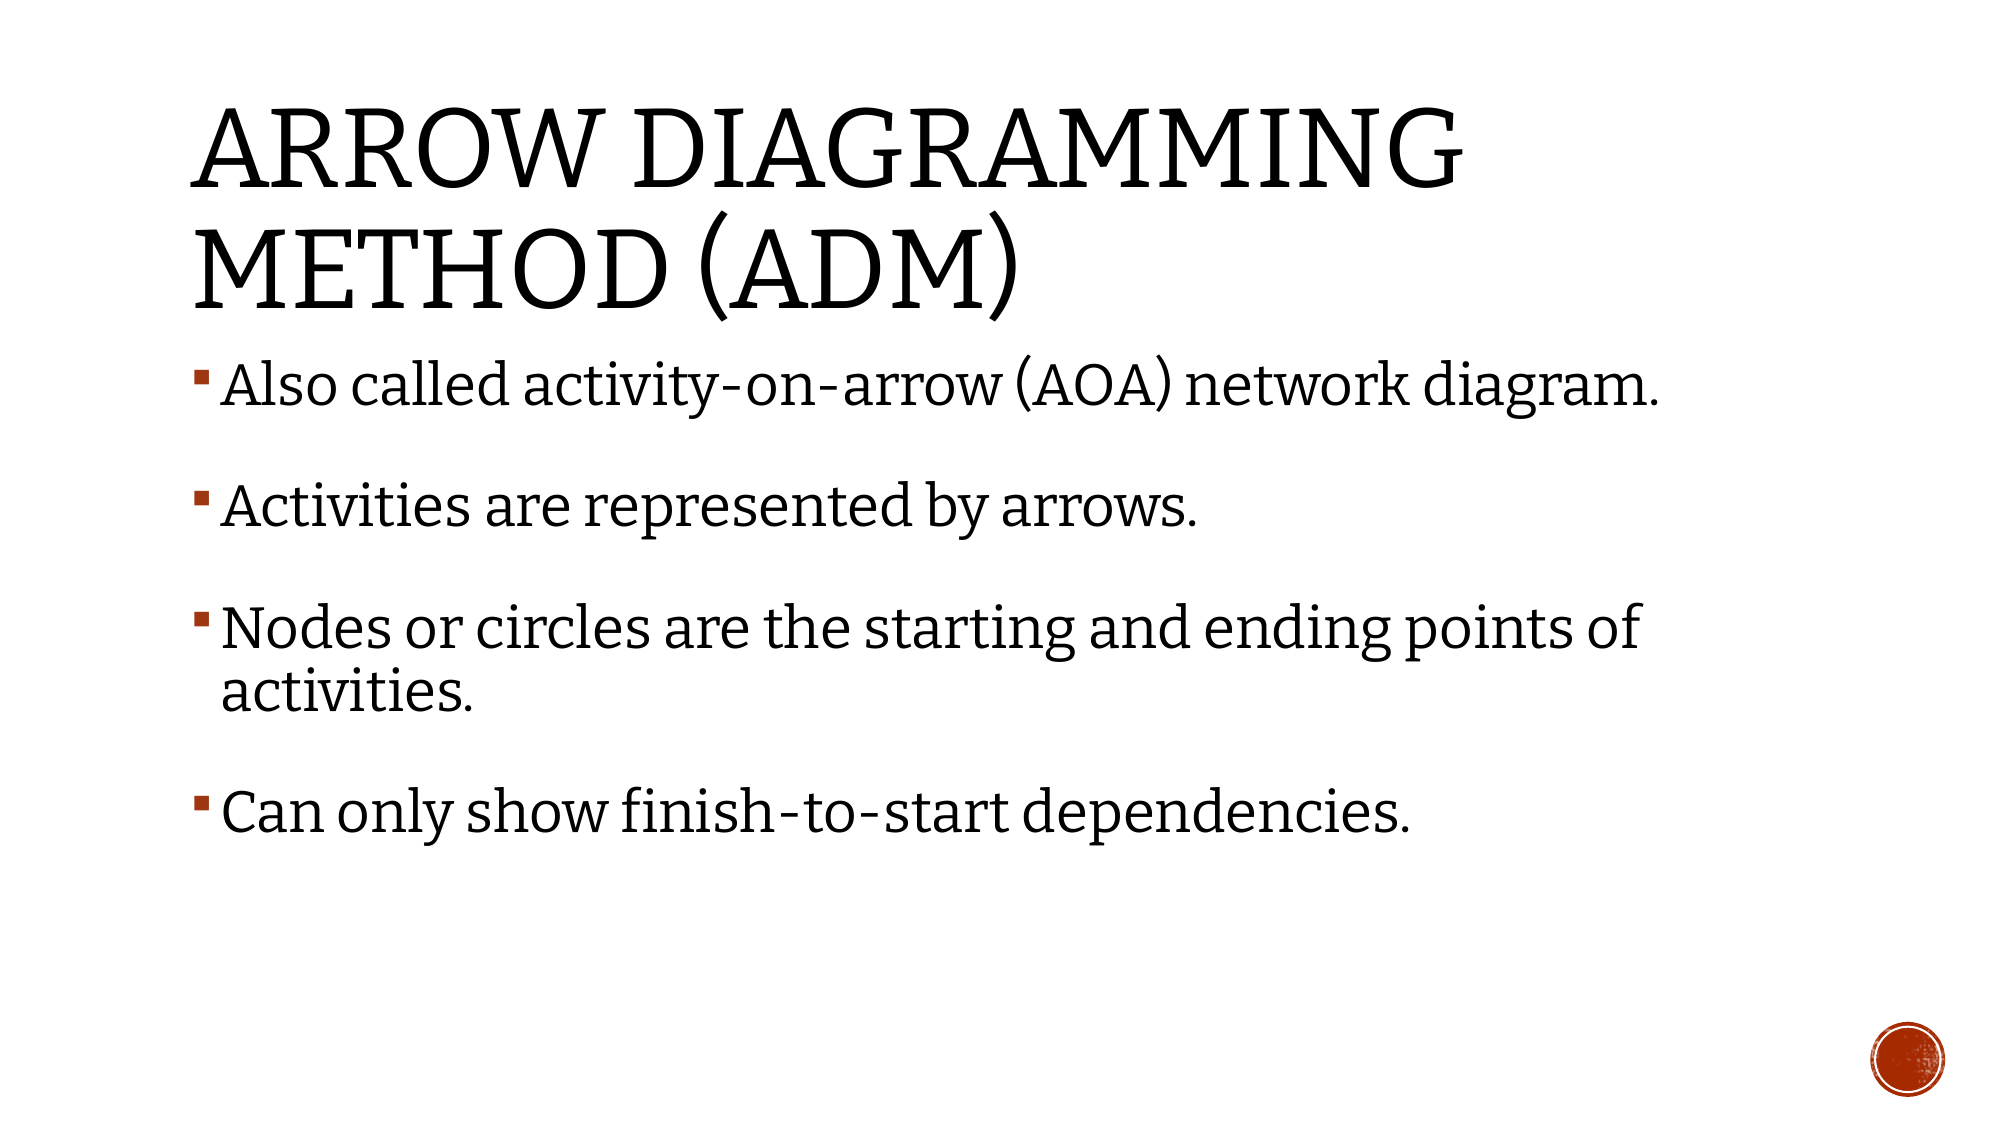

# Arrow Diagramming Method (ADM)
Also called activity-on-arrow (AOA) network diagram.
Activities are represented by arrows.
Nodes or circles are the starting and ending points of activities.
Can only show finish-to-start dependencies.